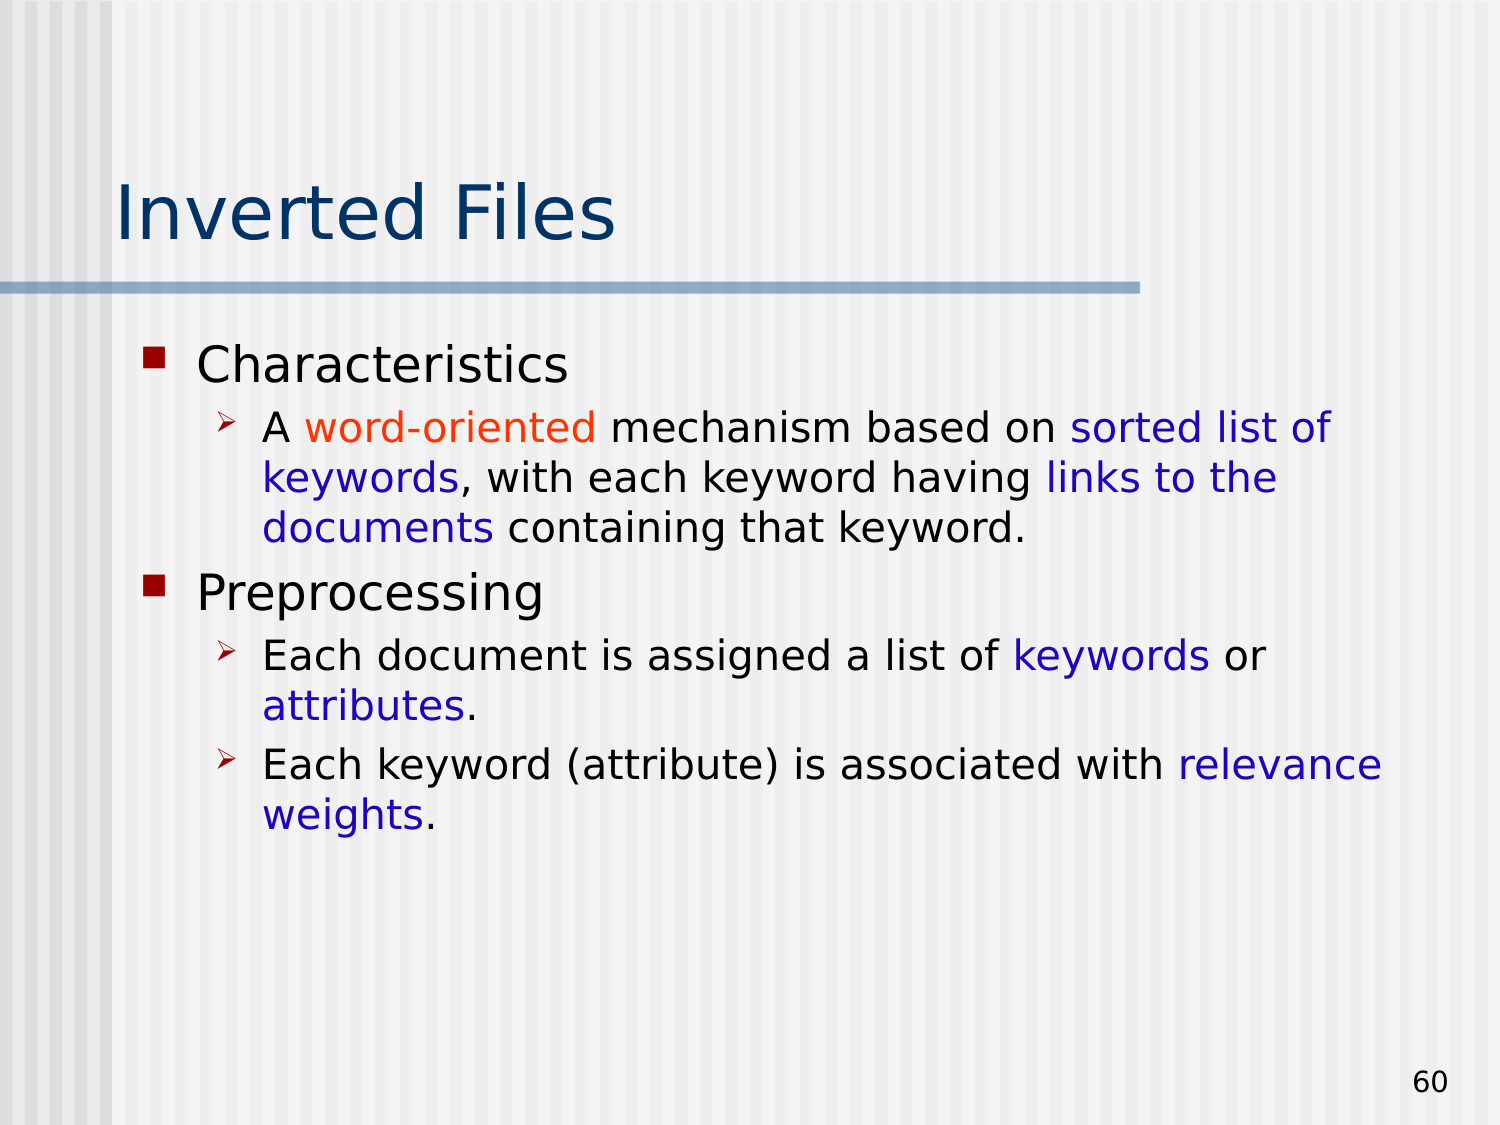

# Inverted Files
Characteristics
A word-oriented mechanism based on sorted list of keywords, with each keyword having links to the documents containing that keyword.
Preprocessing
Each document is assigned a list of keywords or attributes.
Each keyword (attribute) is associated with relevance weights.

60